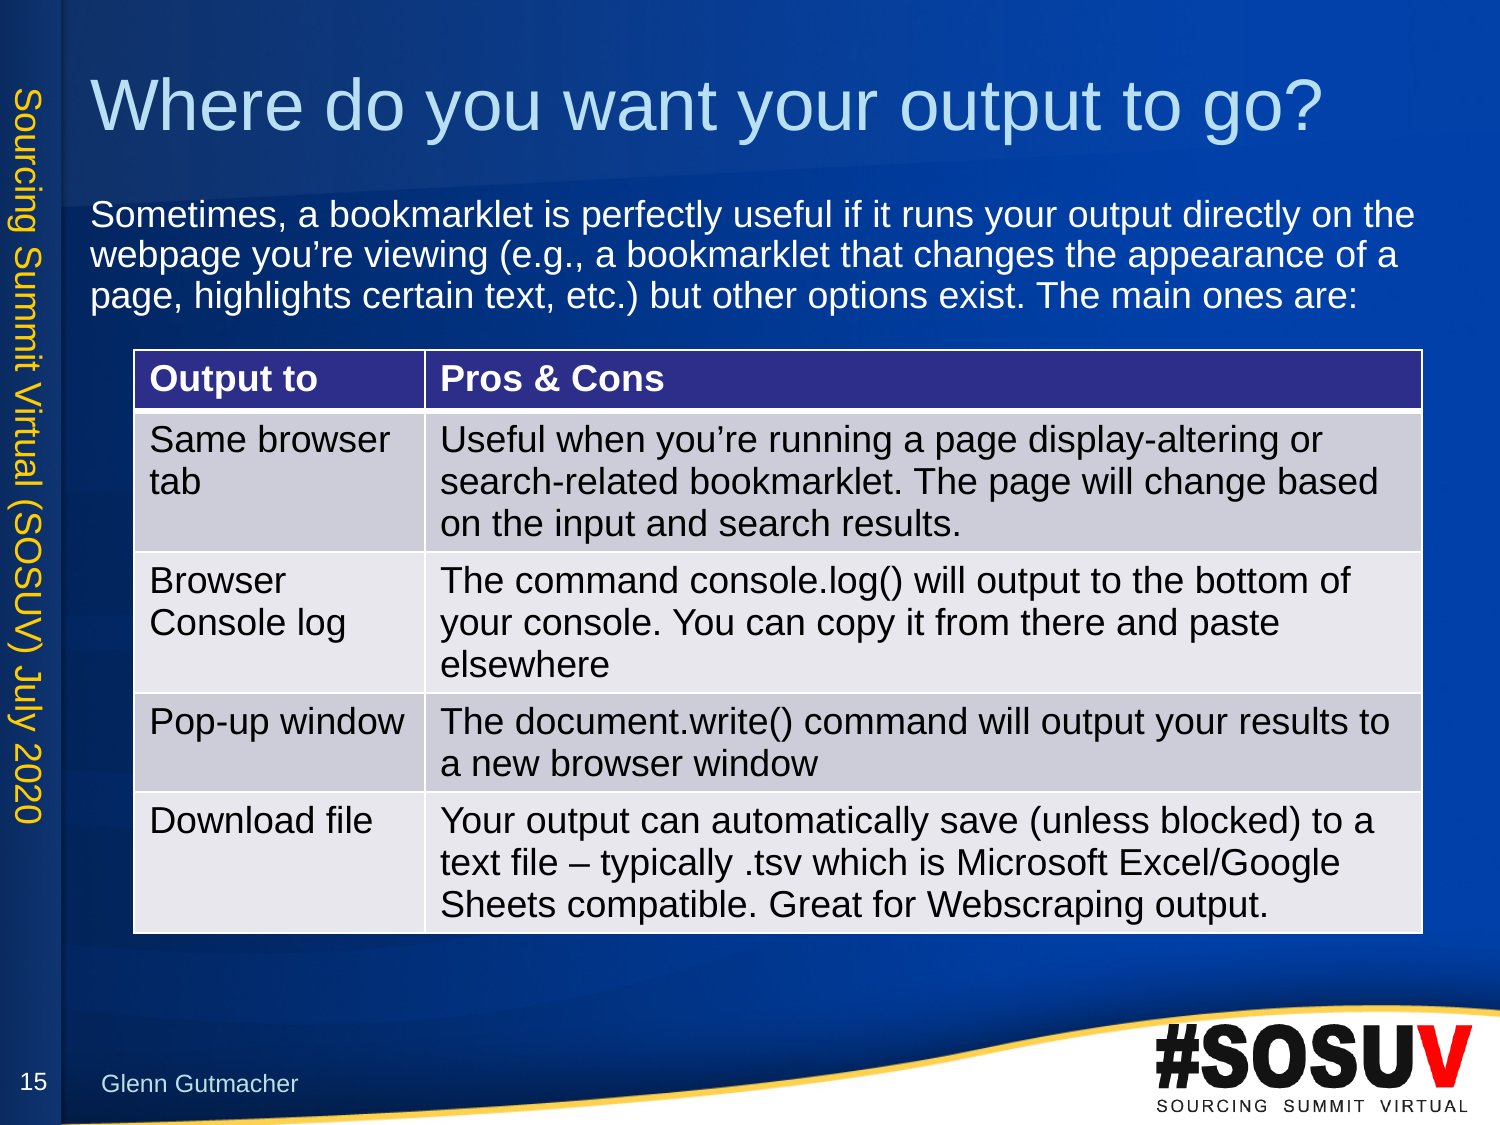

# Where do you want your output to go?
Sometimes, a bookmarklet is perfectly useful if it runs your output directly on the webpage you’re viewing (e.g., a bookmarklet that changes the appearance of a page, highlights certain text, etc.) but other options exist. The main ones are:
| Output to | Pros & Cons |
| --- | --- |
| Same browser tab | Useful when you’re running a page display-altering or search-related bookmarklet. The page will change based on the input and search results. |
| Browser Console log | The command console.log() will output to the bottom of your console. You can copy it from there and paste elsewhere |
| Pop-up window | The document.write() command will output your results to a new browser window |
| Download file | Your output can automatically save (unless blocked) to a text file – typically .tsv which is Microsoft Excel/Google Sheets compatible. Great for Webscraping output. |
15